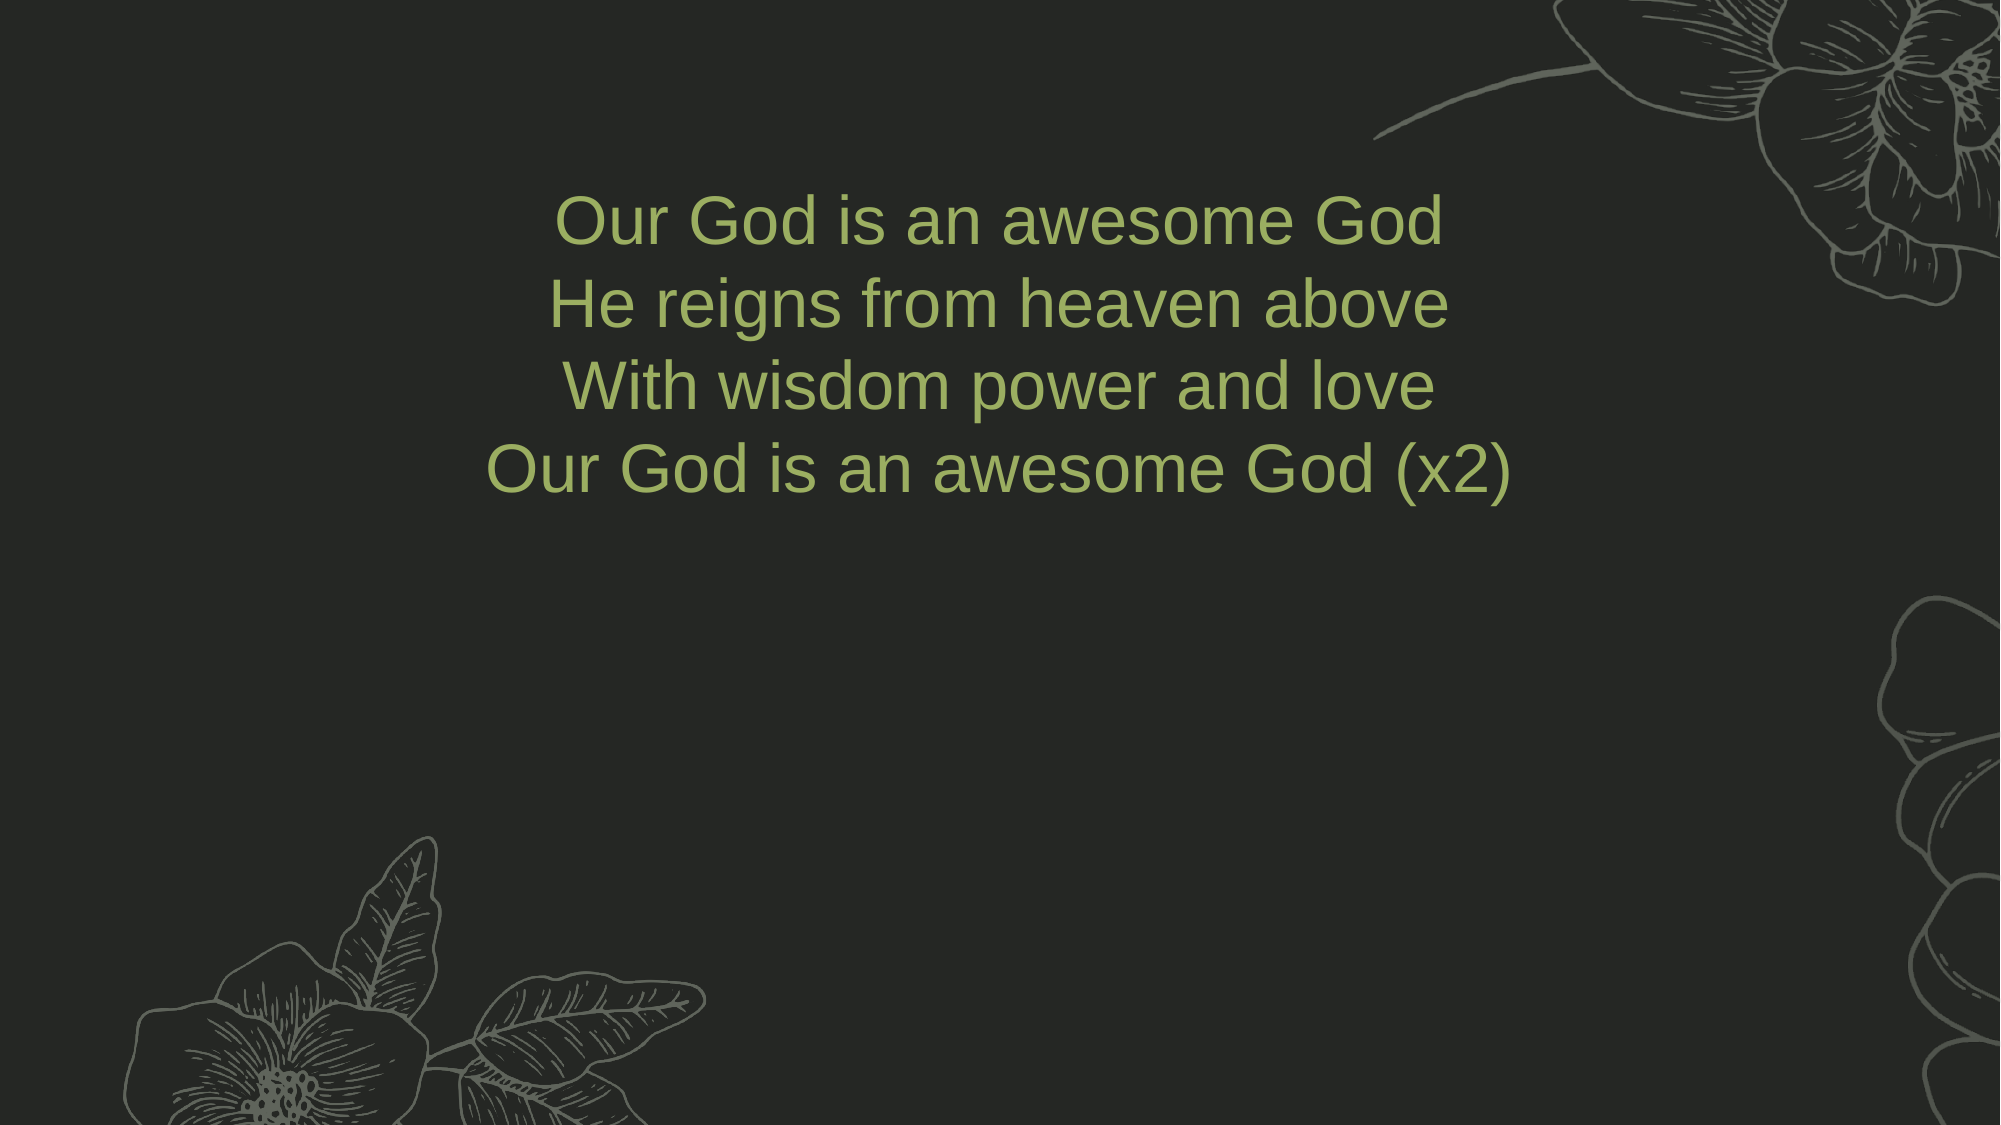

Our God is an awesome God
He reigns from heaven above
With wisdom power and love
Our God is an awesome God (x2)